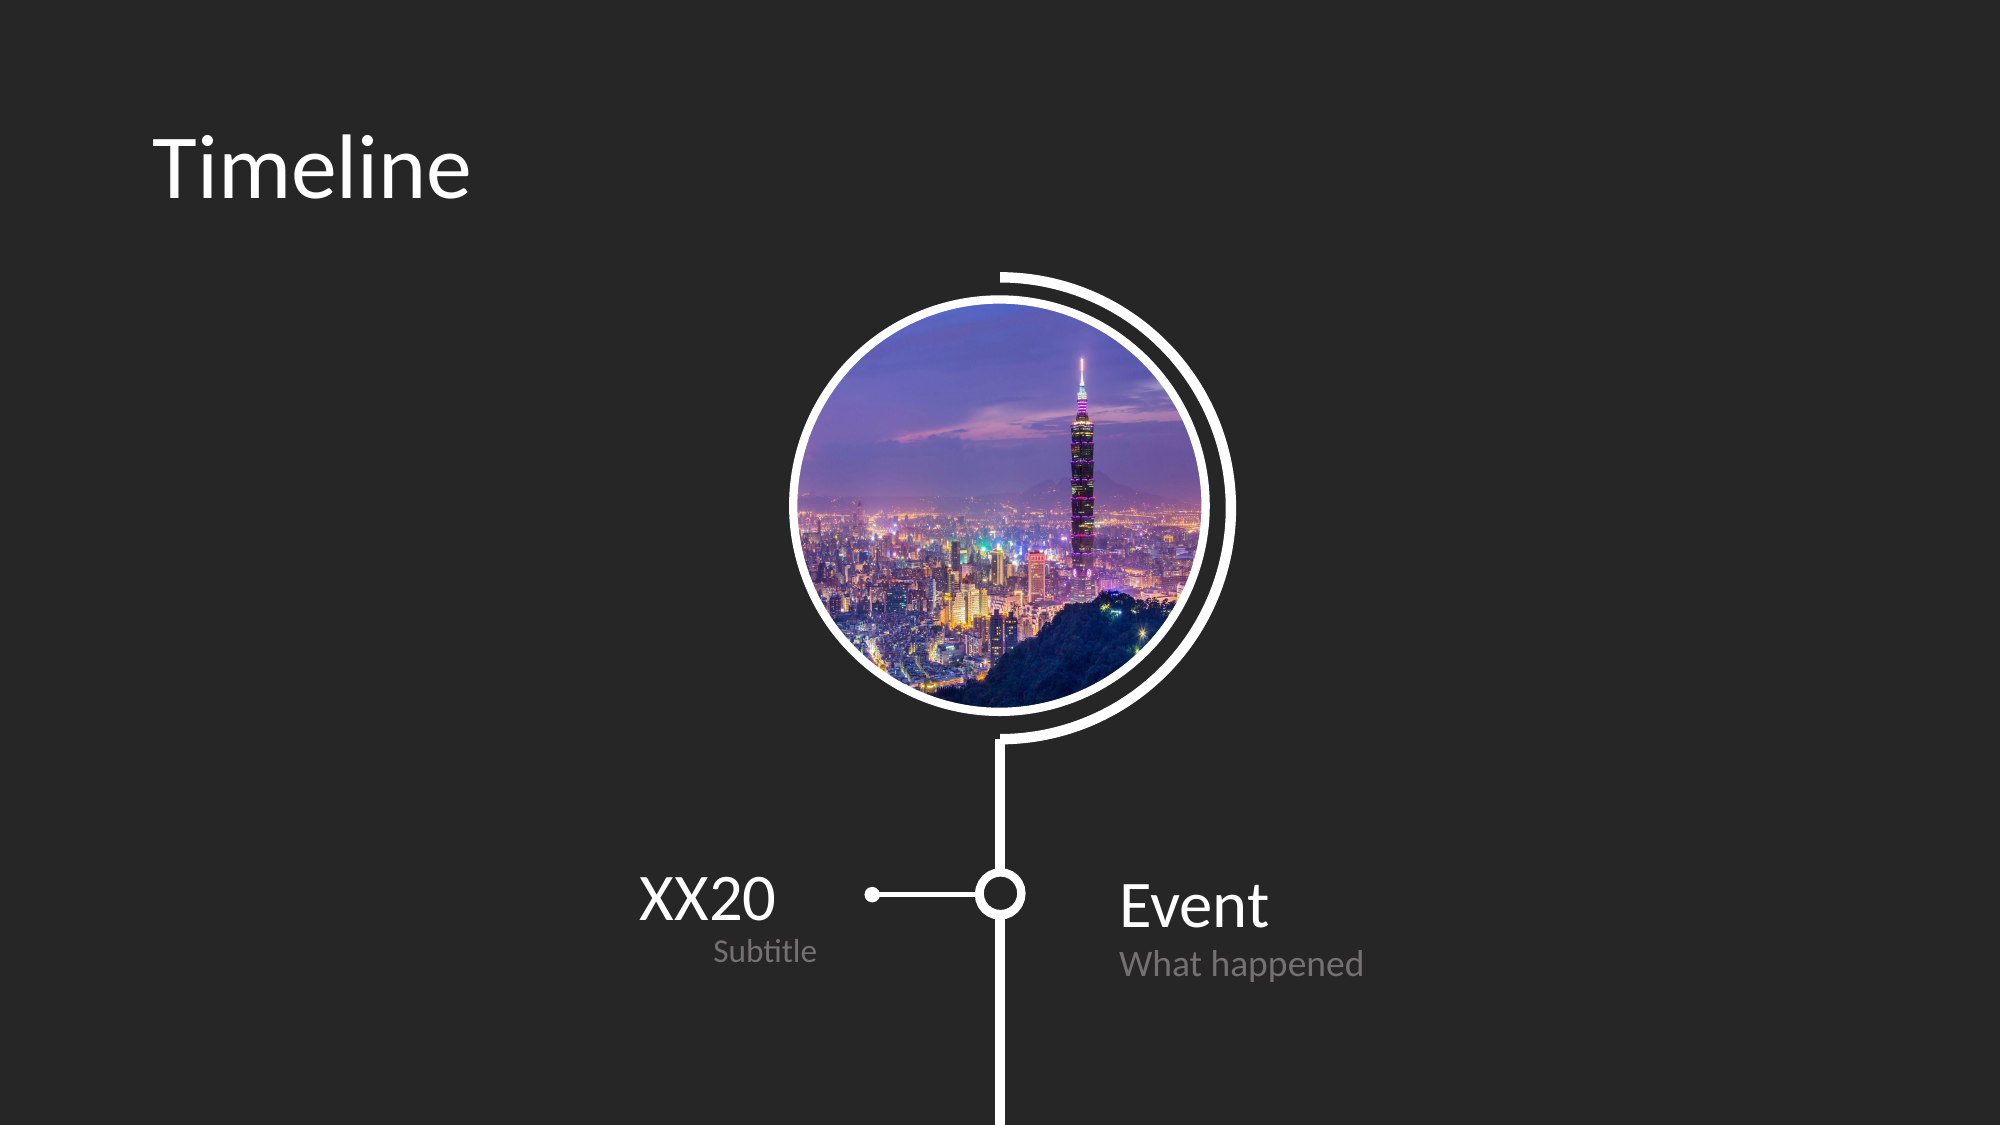

# Timeline

XX20

Event

Subtitle

What happened